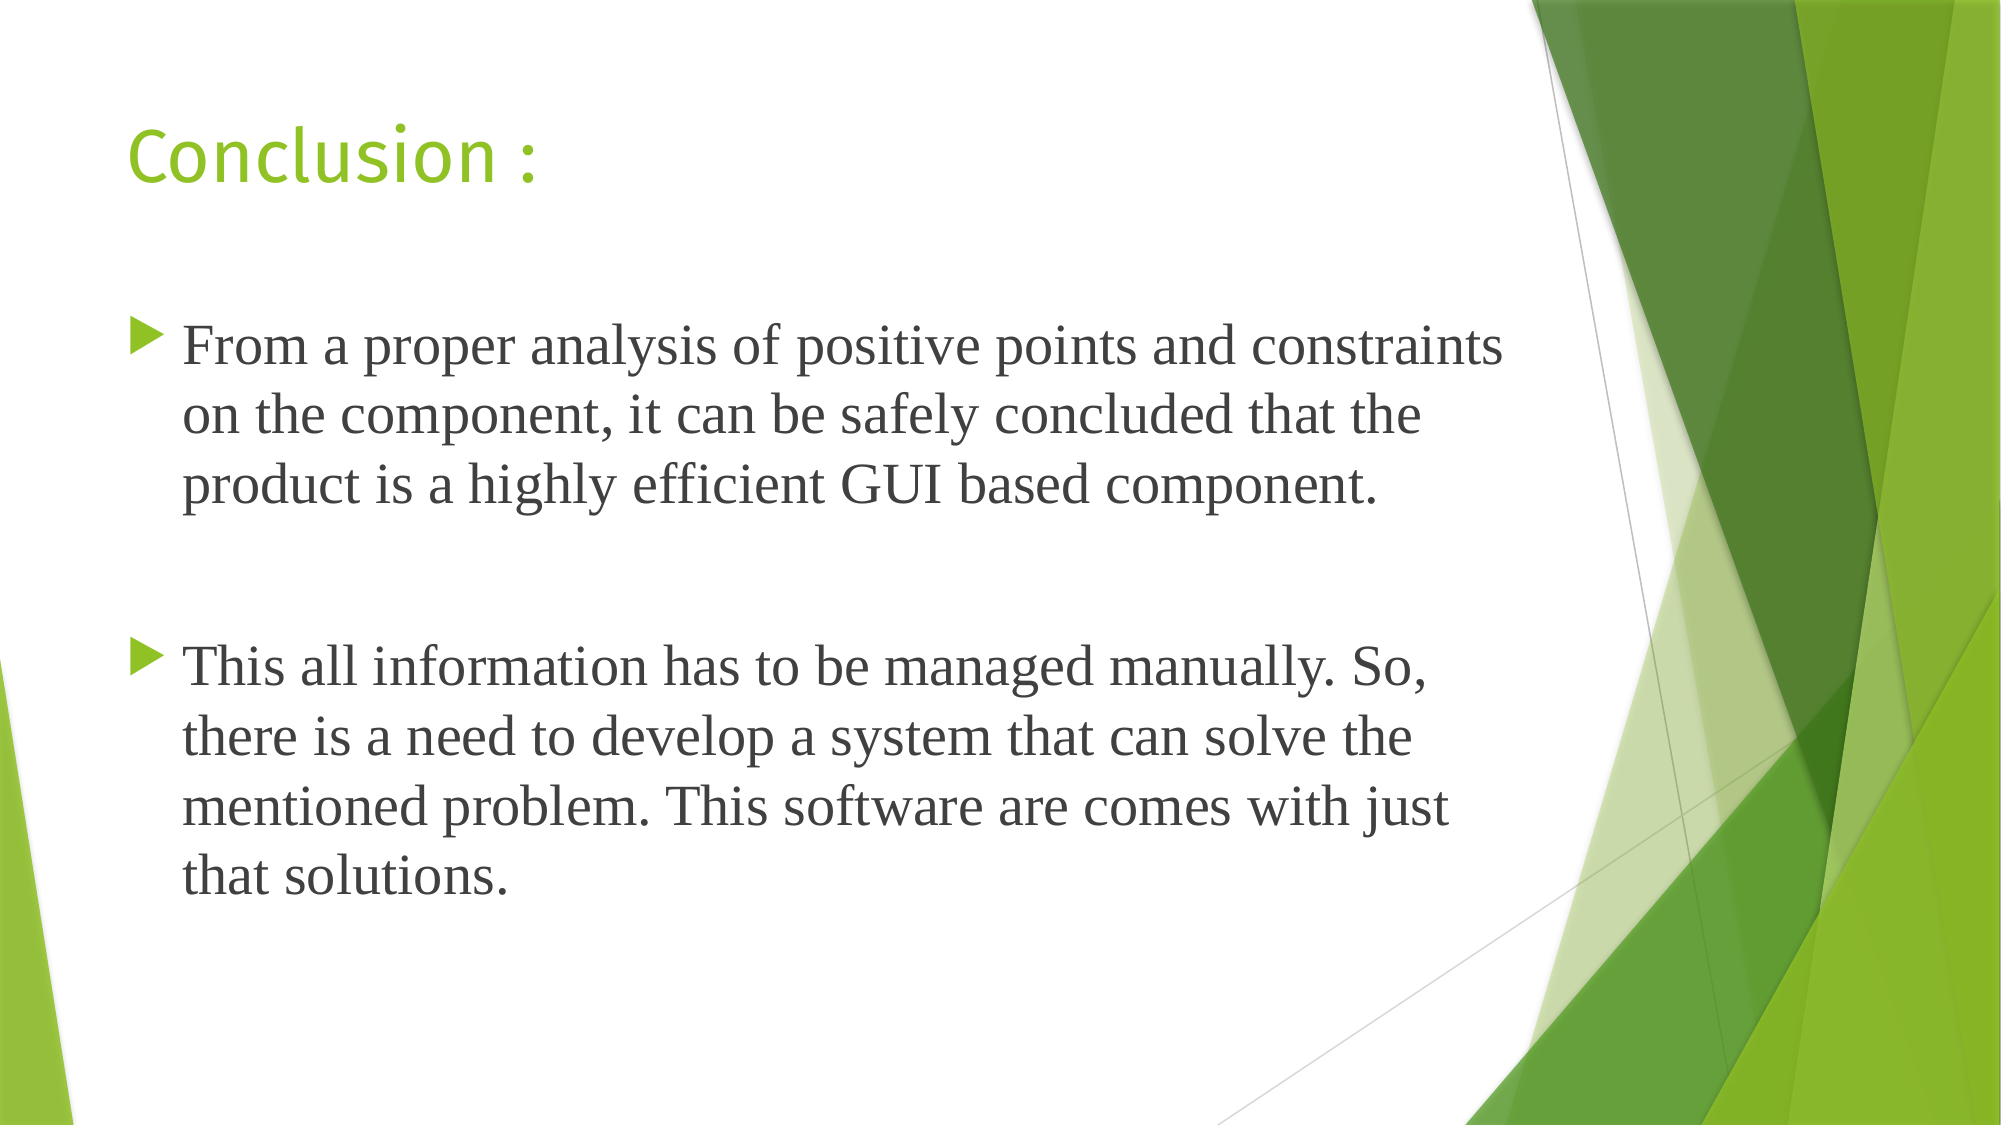

# Conclusion :
From a proper analysis of positive points and constraints on the component, it can be safely concluded that the product is a highly efficient GUI based component.

This all information has to be managed manually. So, there is a need to develop a system that can solve the mentioned problem. This software are comes with just that solutions.